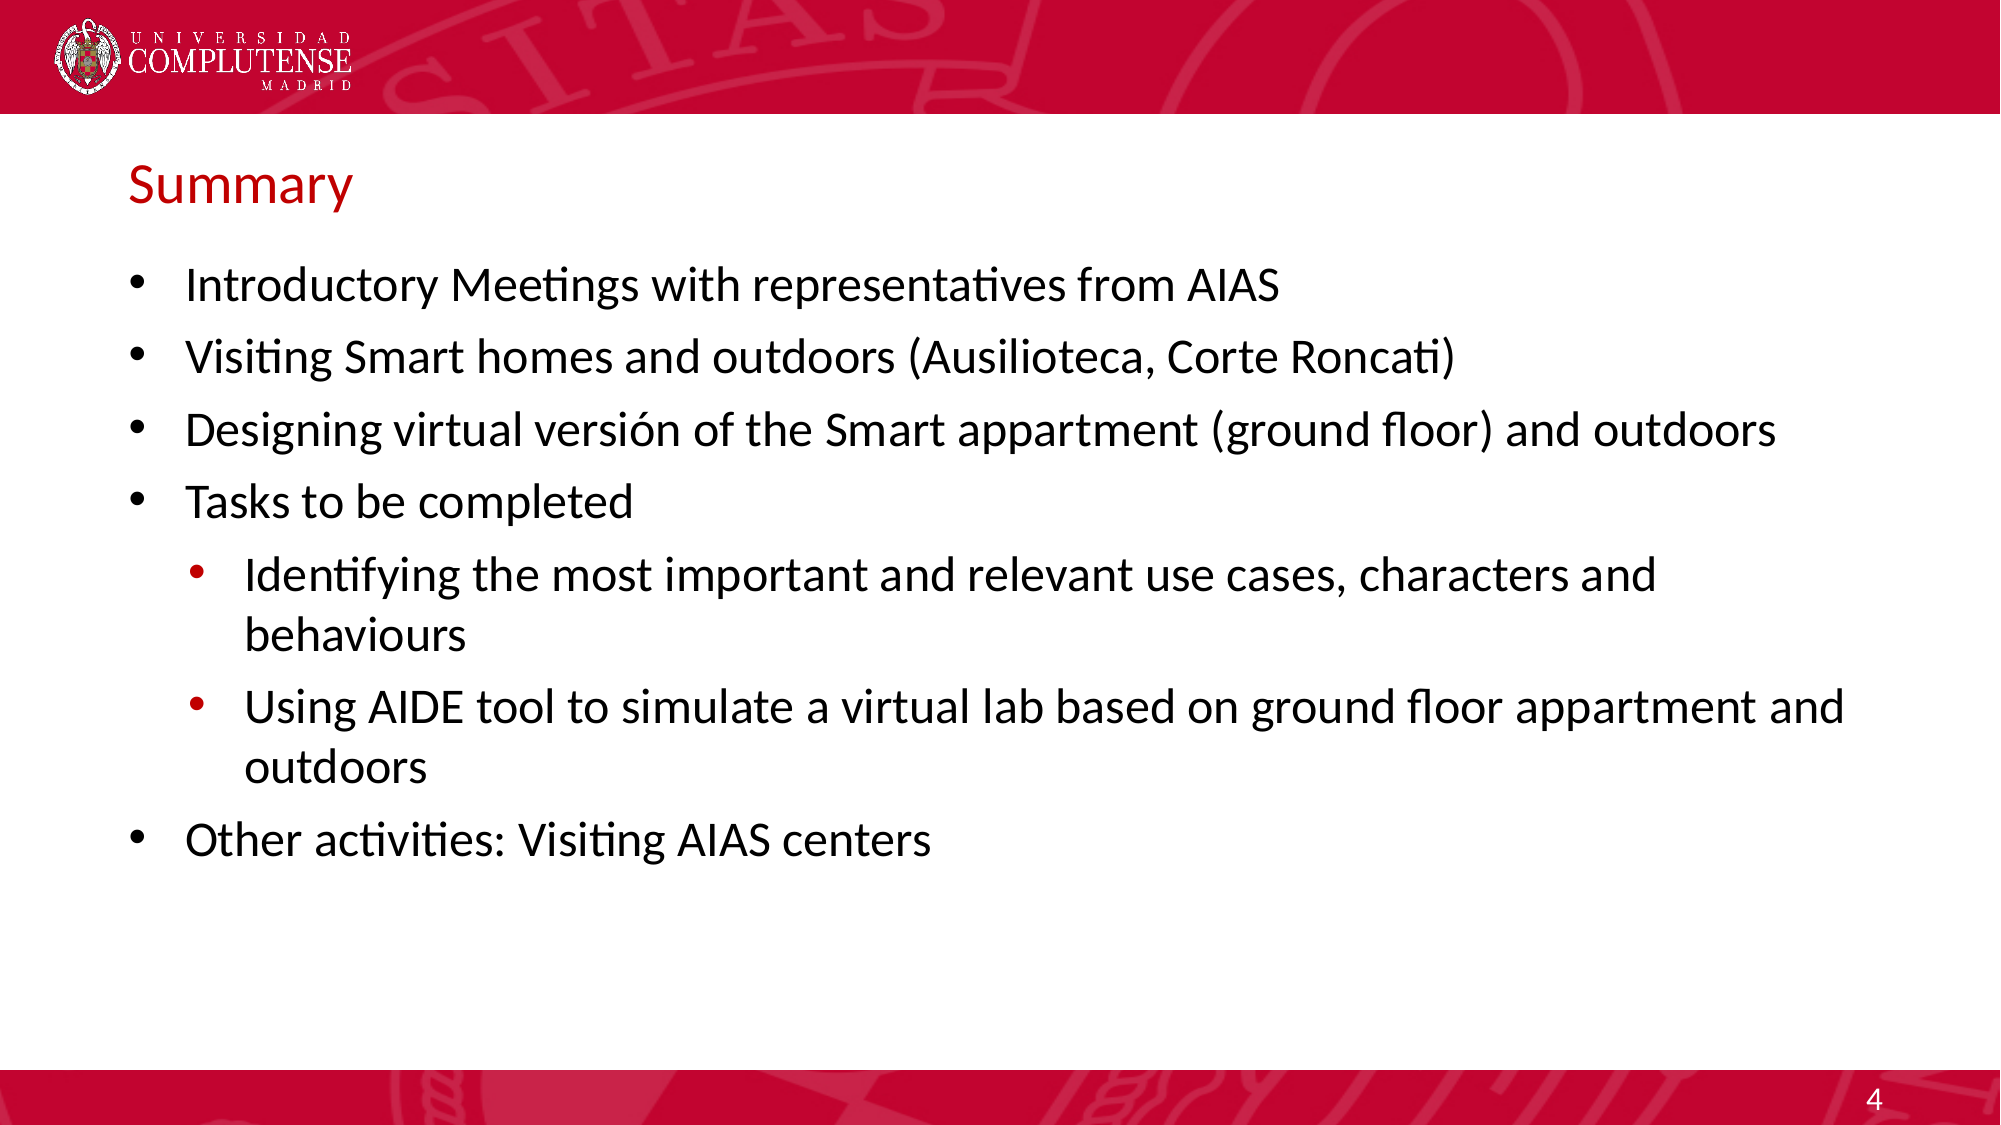

# Summary
Introductory Meetings with representatives from AIAS
Visiting Smart homes and outdoors (Ausilioteca, Corte Roncati)
Designing virtual versión of the Smart appartment (ground floor) and outdoors
Tasks to be completed
Identifying the most important and relevant use cases, characters and behaviours
Using AIDE tool to simulate a virtual lab based on ground floor appartment and outdoors
Other activities: Visiting AIAS centers